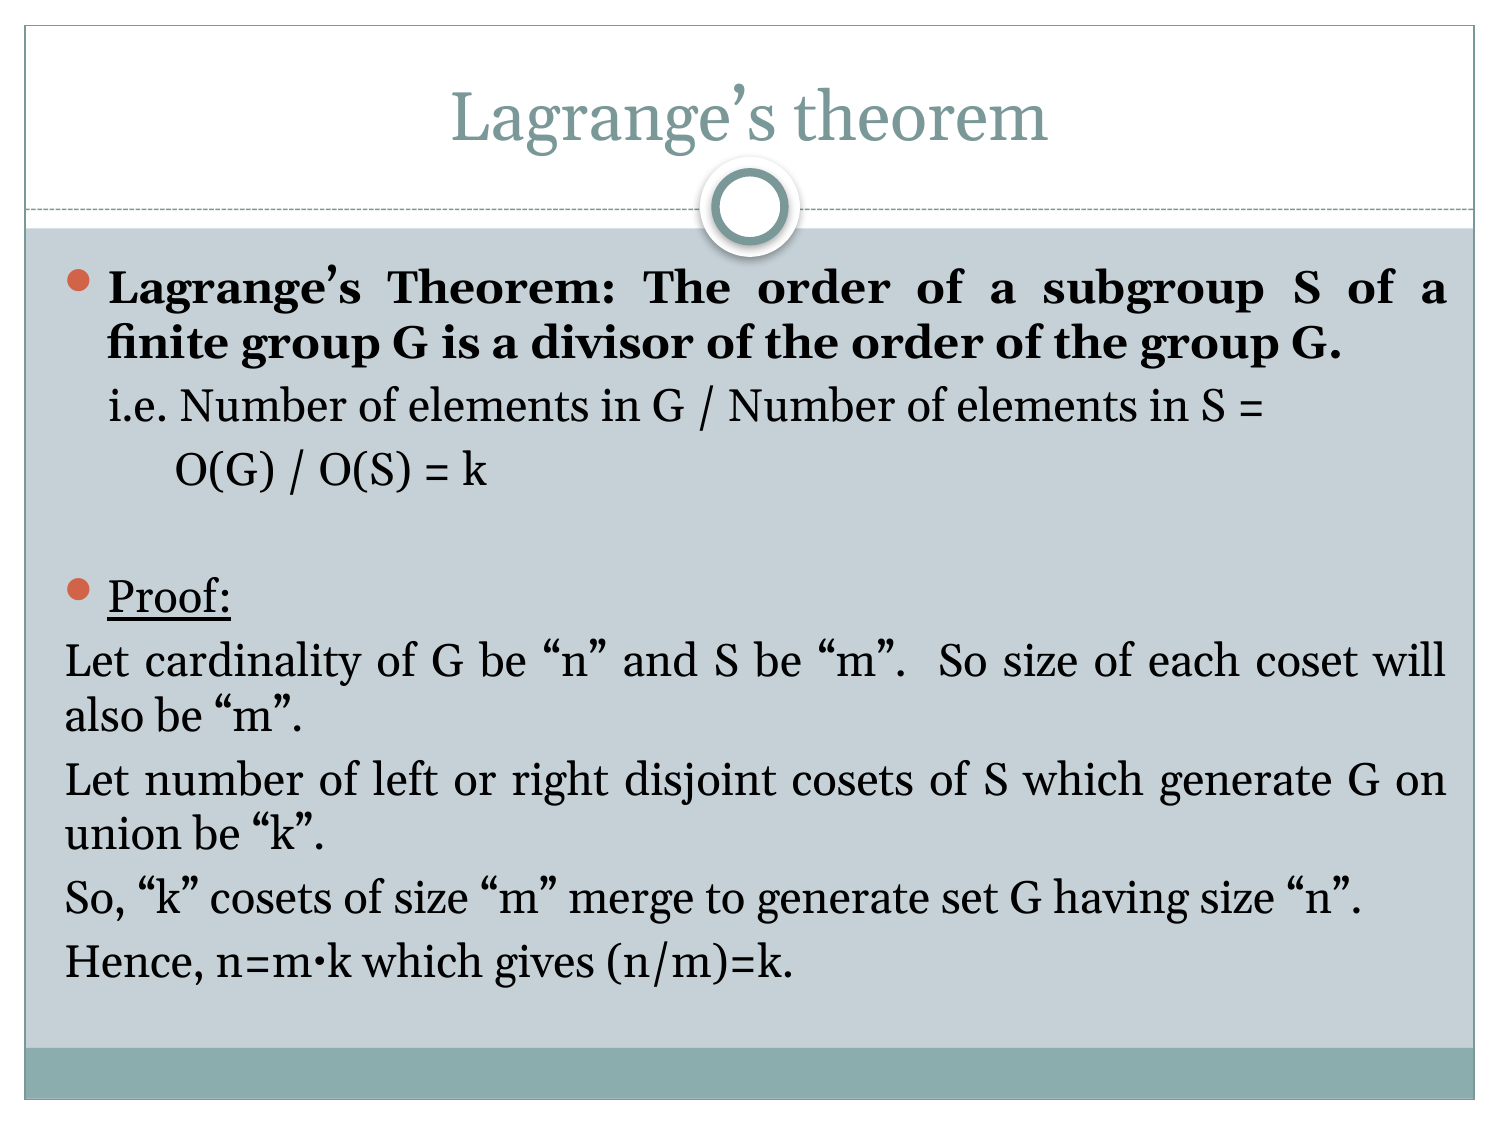

# Lagrange’s theorem
Lagrange’s Theorem: The order of a subgroup S of a finite group G is a divisor of the order of the group G.
    i.e. Number of elements in G / Number of elements in S =
          O(G) / O(S) = k

Proof:
Let cardinality of G be “n” and S be “m”.  So size of each coset will also be “m”.
Let number of left or right disjoint cosets of S which generate G on union be “k”.
So, “k” cosets of size “m” merge to generate set G having size “n”.
Hence, n=m·k which gives (n/m)=k.